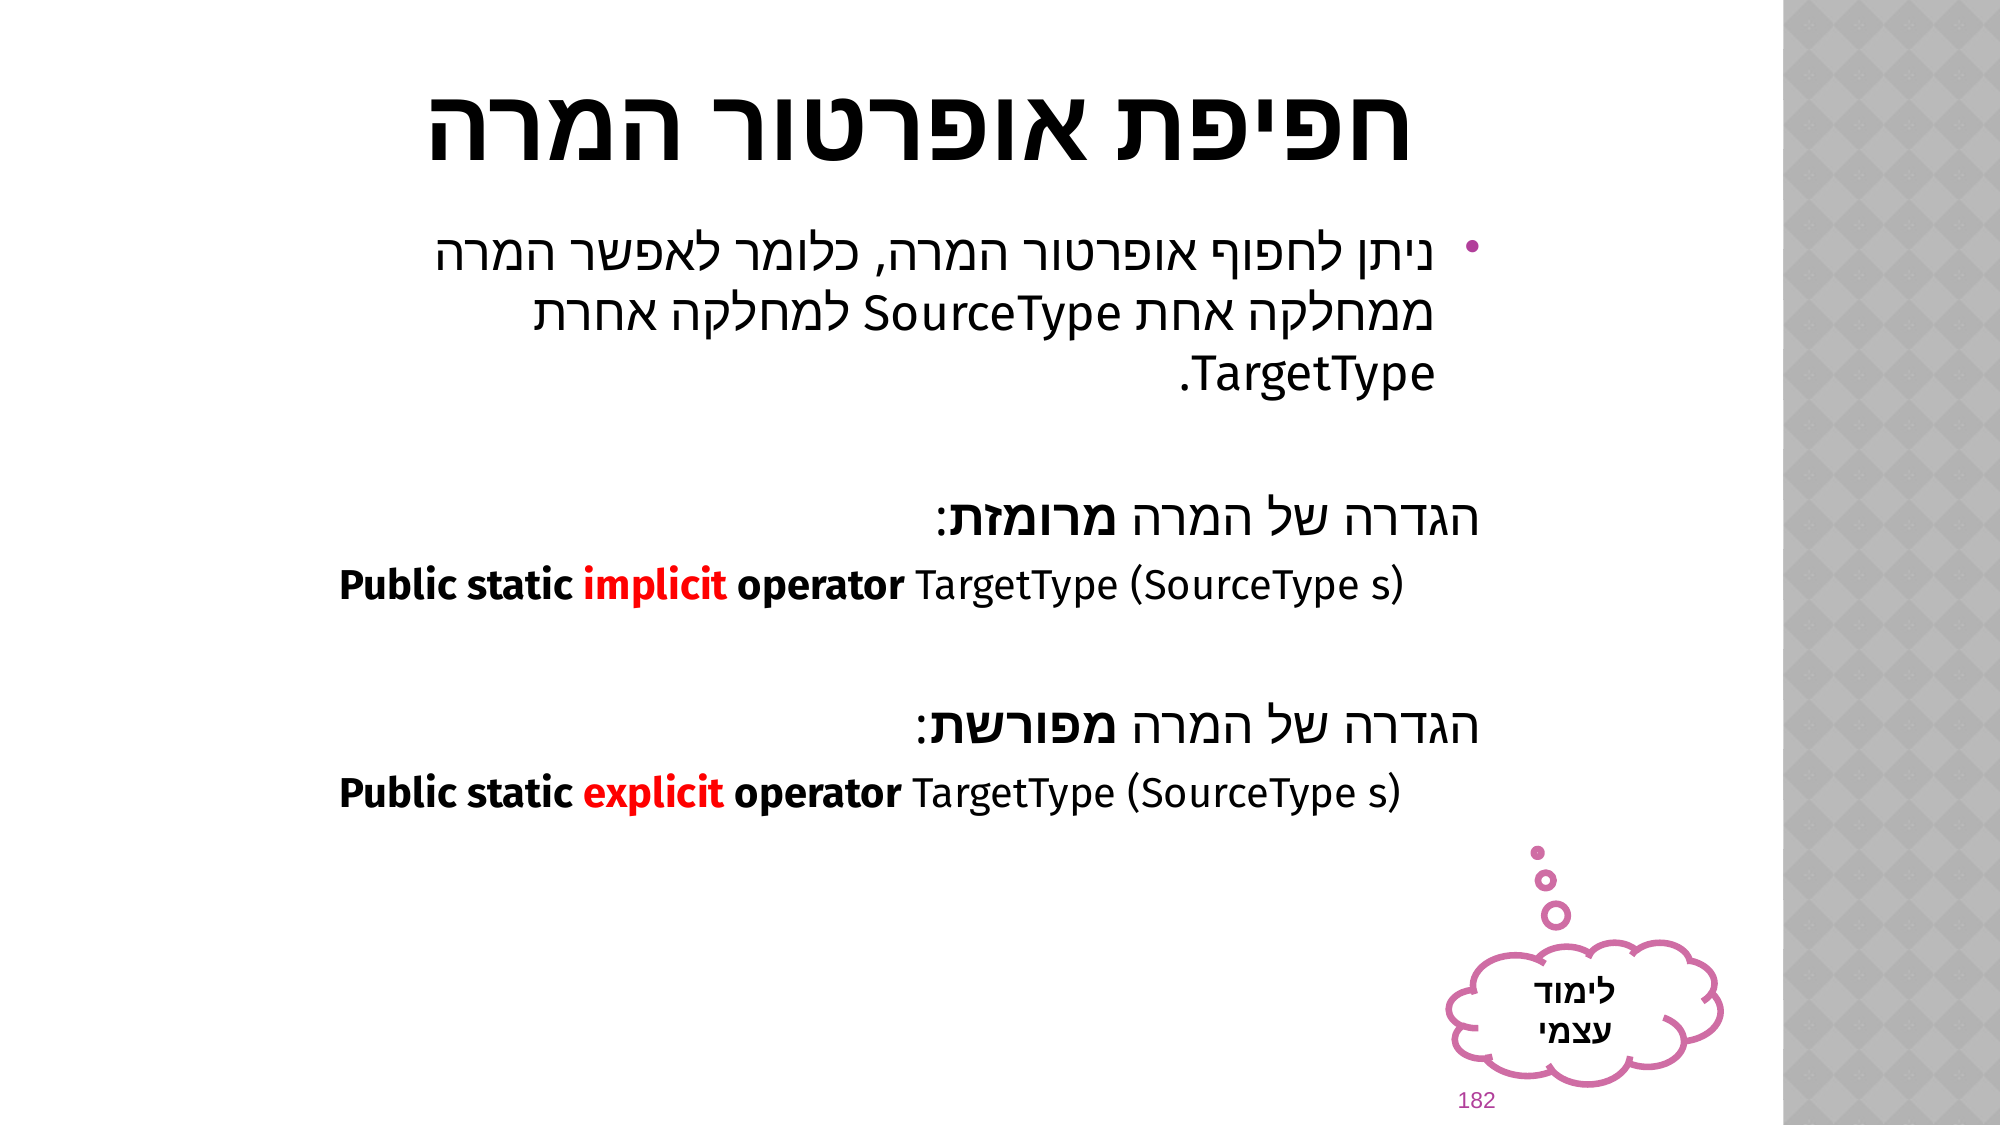

# חפיפת אופרטור המרה
ניתן לחפוף אופרטור המרה, כלומר לאפשר המרה ממחלקה אחת SourceType למחלקה אחרת TargetType.

הגדרה של המרה מרומזת:
Public static implicit operator TargetType (SourceType s)

הגדרה של המרה מפורשת:
Public static explicit operator TargetType (SourceType s)

לימוד עצמי
182